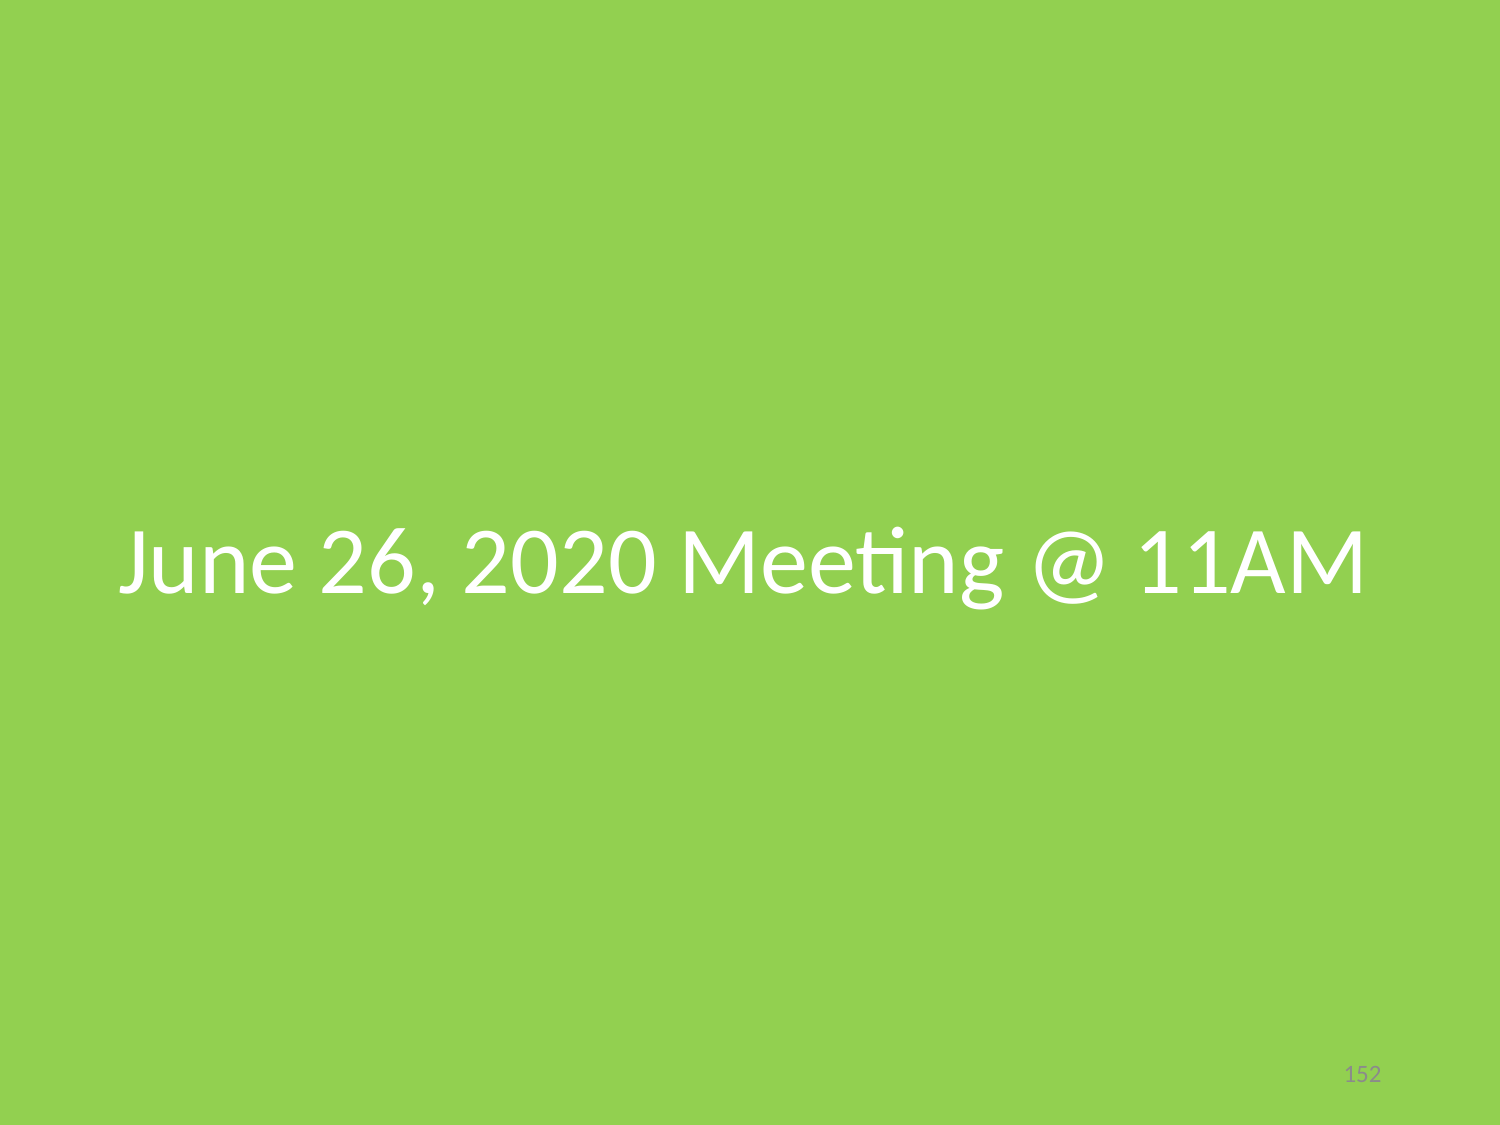

# June 26, 2020 Meeting @ 11AM
152